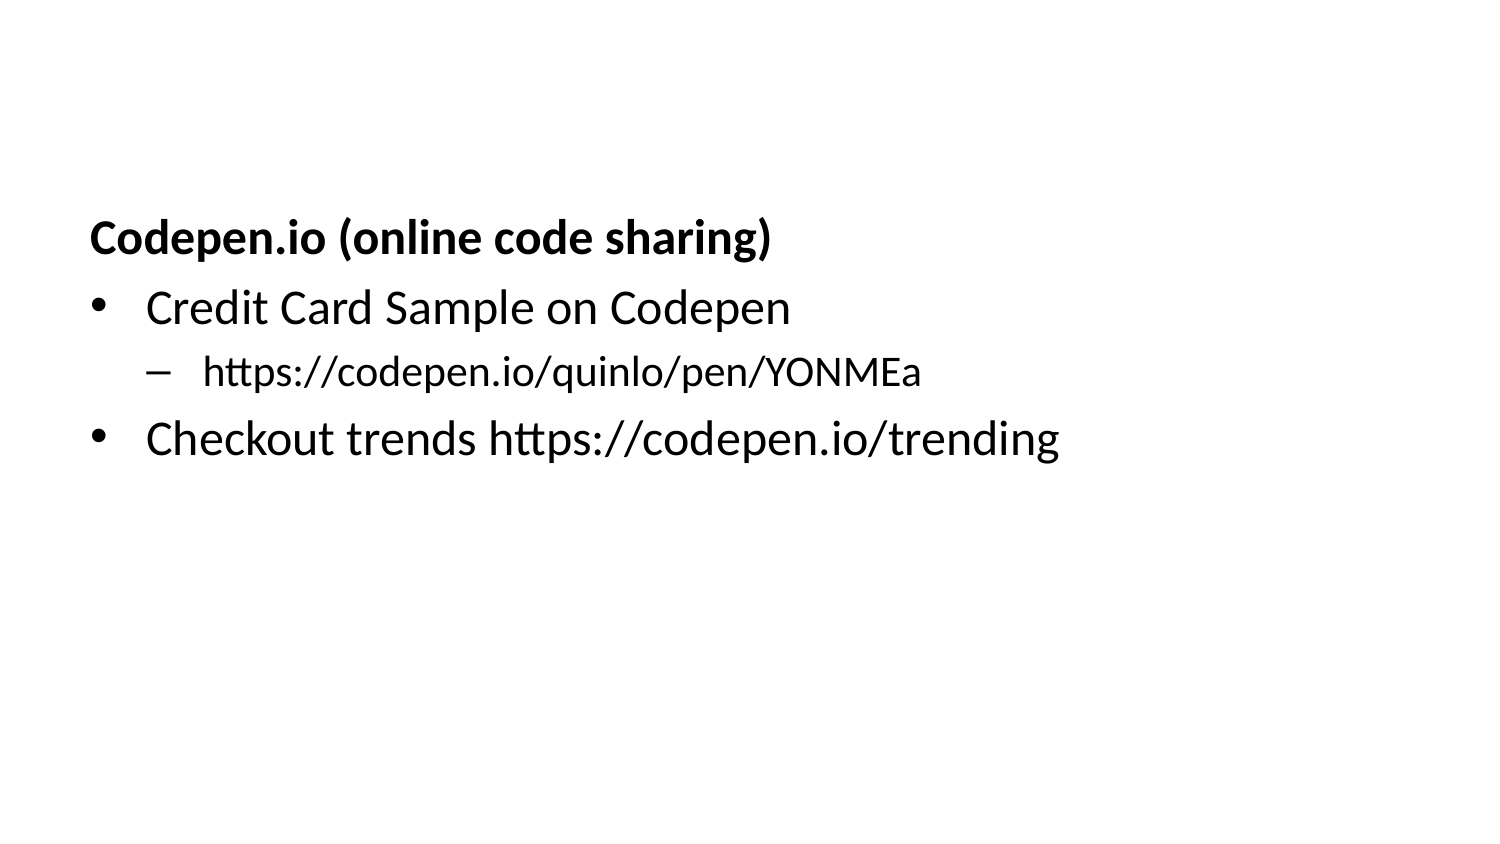

Codepen.io (online code sharing)
Credit Card Sample on Codepen
https://codepen.io/quinlo/pen/YONMEa
Checkout trends https://codepen.io/trending